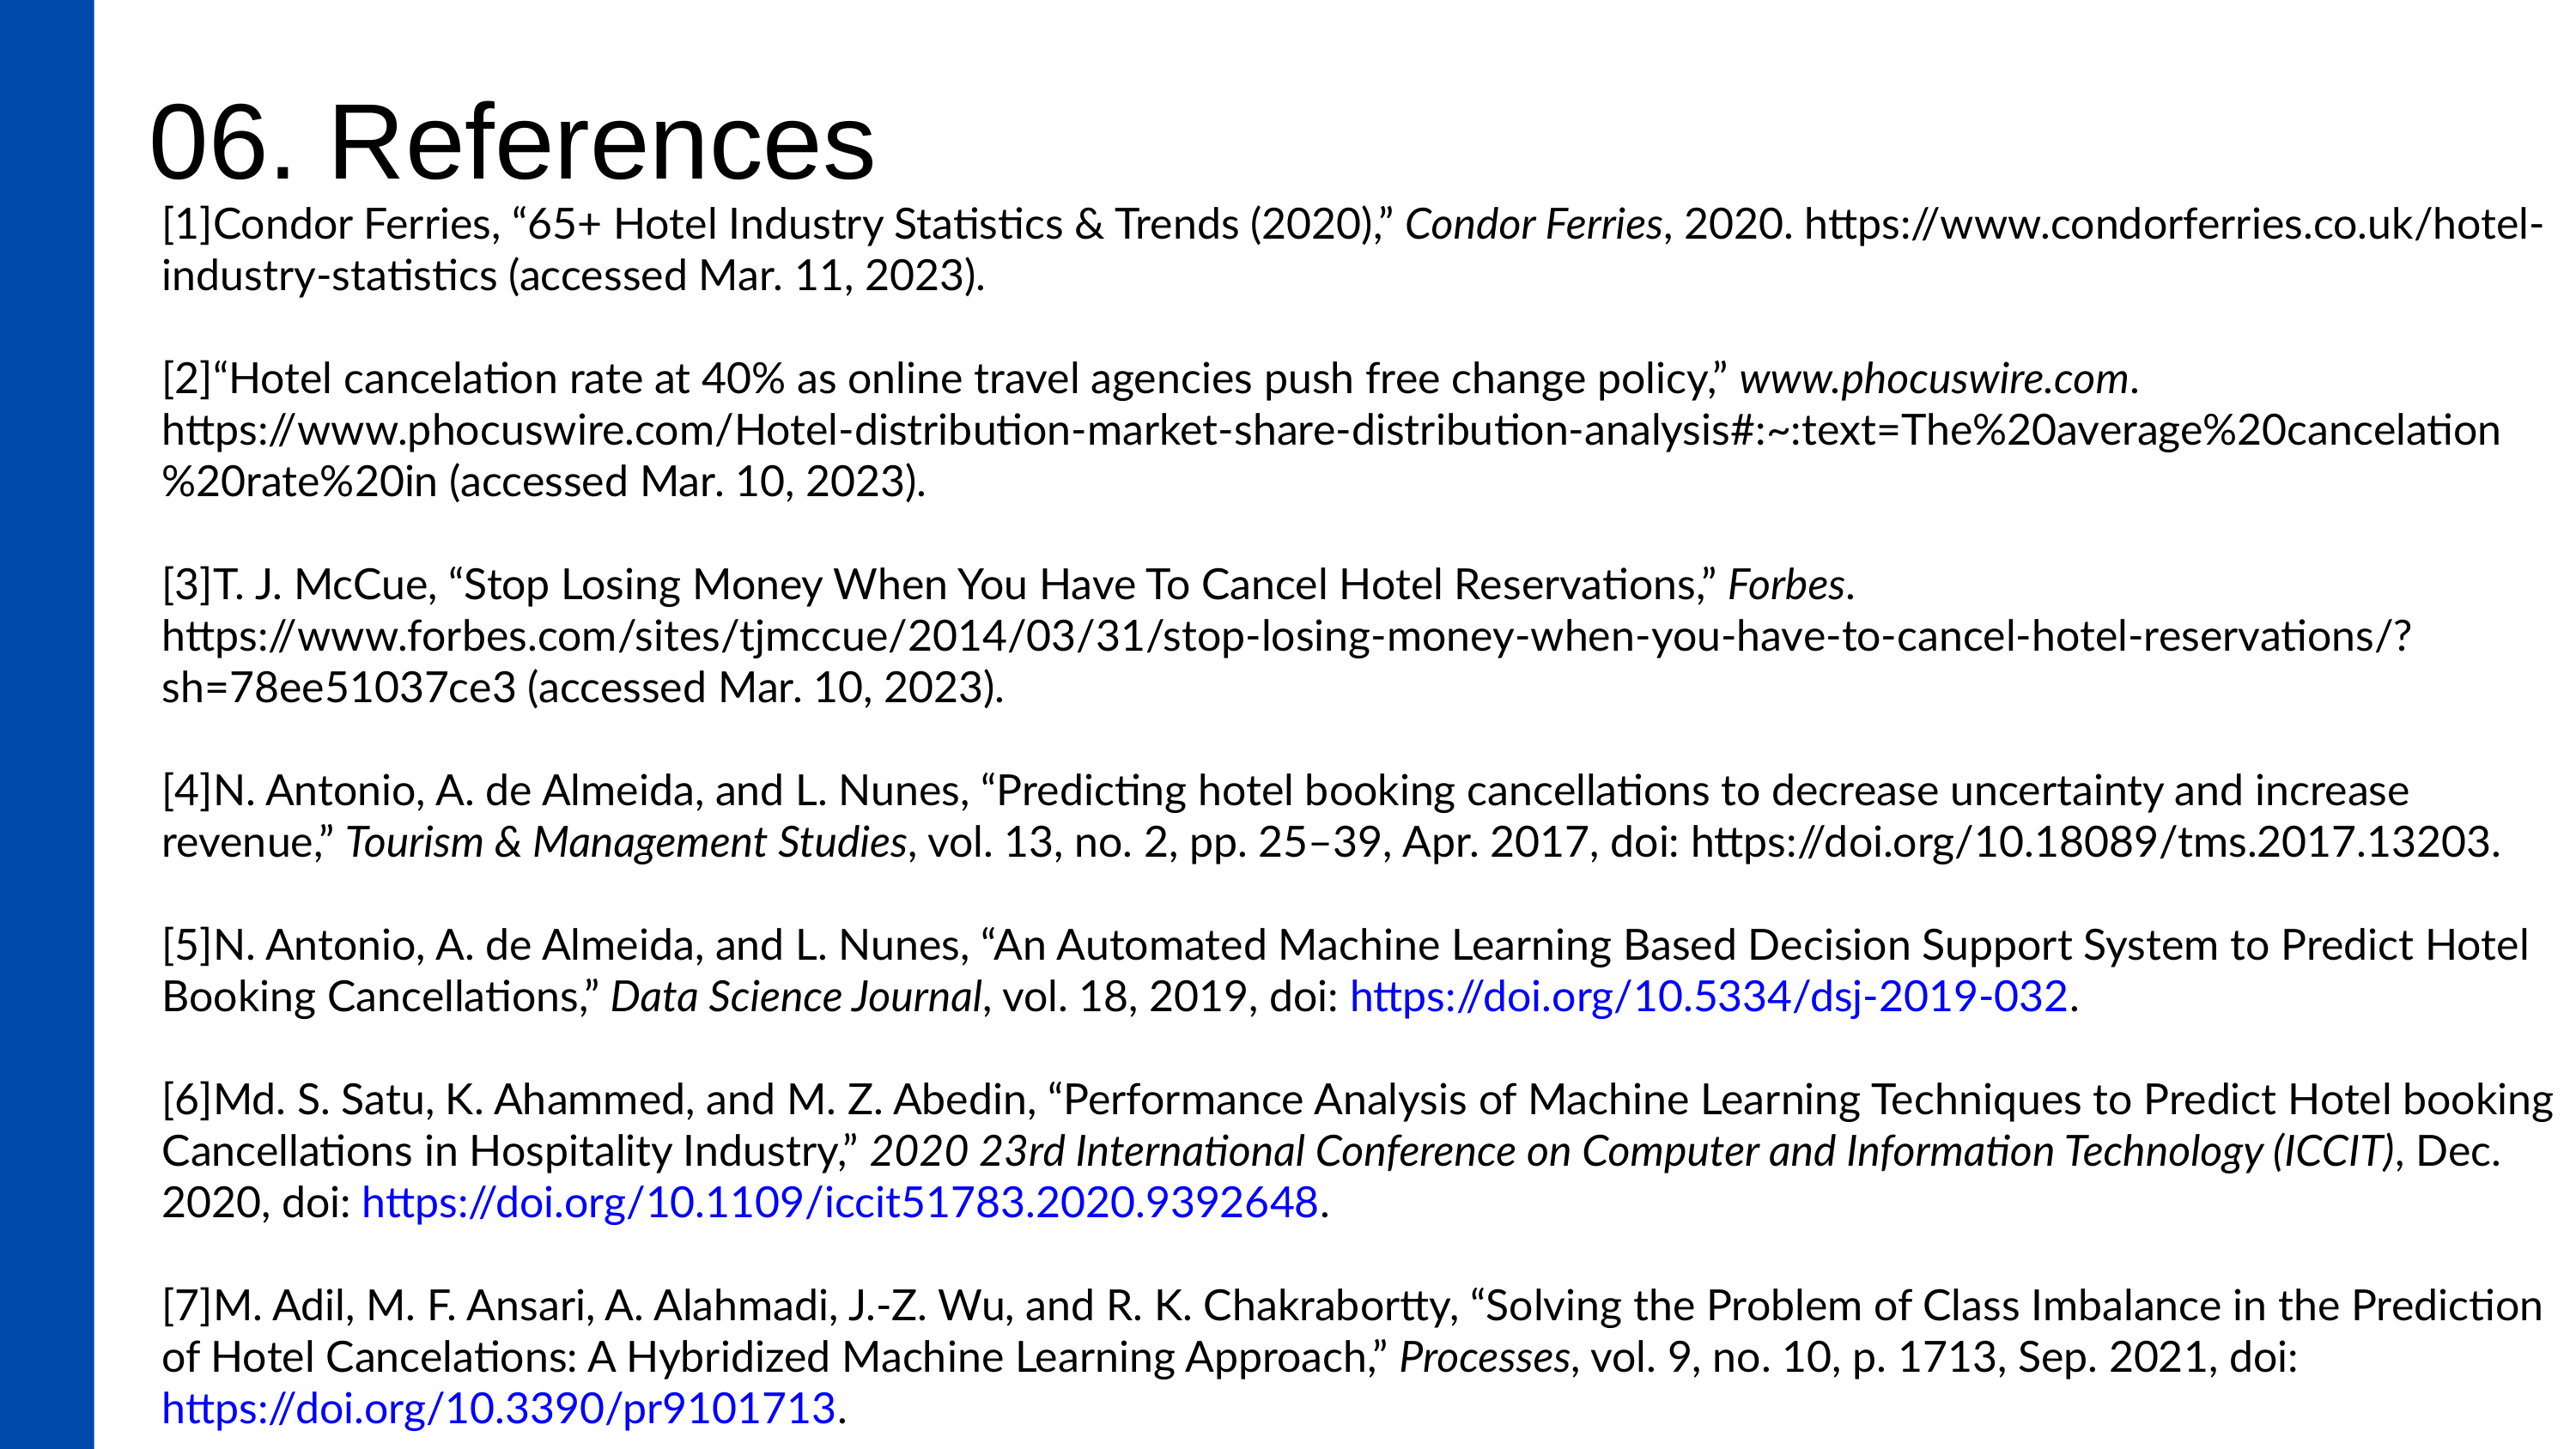

06. References
[1]Condor Ferries, “65+ Hotel Industry Statistics & Trends (2020),” Condor Ferries, 2020. https://www.condorferries.co.uk/hotel-industry-statistics (accessed Mar. 11, 2023).

[2]“Hotel cancelation rate at 40% as online travel agencies push free change policy,” www.phocuswire.com. https://www.phocuswire.com/Hotel-distribution-market-share-distribution-analysis#:~:text=The%20average%20cancelation%20rate%20in (accessed Mar. 10, 2023).

[3]T. J. McCue, “Stop Losing Money When You Have To Cancel Hotel Reservations,” Forbes. https://www.forbes.com/sites/tjmccue/2014/03/31/stop-losing-money-when-you-have-to-cancel-hotel-reservations/?sh=78ee51037ce3 (accessed Mar. 10, 2023).

[4]N. Antonio, A. de Almeida, and L. Nunes, “Predicting hotel booking cancellations to decrease uncertainty and increase revenue,” Tourism & Management Studies, vol. 13, no. 2, pp. 25–39, Apr. 2017, doi: https://doi.org/10.18089/tms.2017.13203.

[5]N. Antonio, A. de Almeida, and L. Nunes, “An Automated Machine Learning Based Decision Support System to Predict Hotel Booking Cancellations,” Data Science Journal, vol. 18, 2019, doi: https://doi.org/10.5334/dsj-2019-032.

[6]Md. S. Satu, K. Ahammed, and M. Z. Abedin, “Performance Analysis of Machine Learning Techniques to Predict Hotel booking Cancellations in Hospitality Industry,” 2020 23rd International Conference on Computer and Information Technology (ICCIT), Dec. 2020, doi: https://doi.org/10.1109/iccit51783.2020.9392648.

[7]M. Adil, M. F. Ansari, A. Alahmadi, J.-Z. Wu, and R. K. Chakrabortty, “Solving the Problem of Class Imbalance in the Prediction of Hotel Cancelations: A Hybridized Machine Learning Approach,” Processes, vol. 9, no. 10, p. 1713, Sep. 2021, doi: https://doi.org/10.3390/pr9101713.

‌